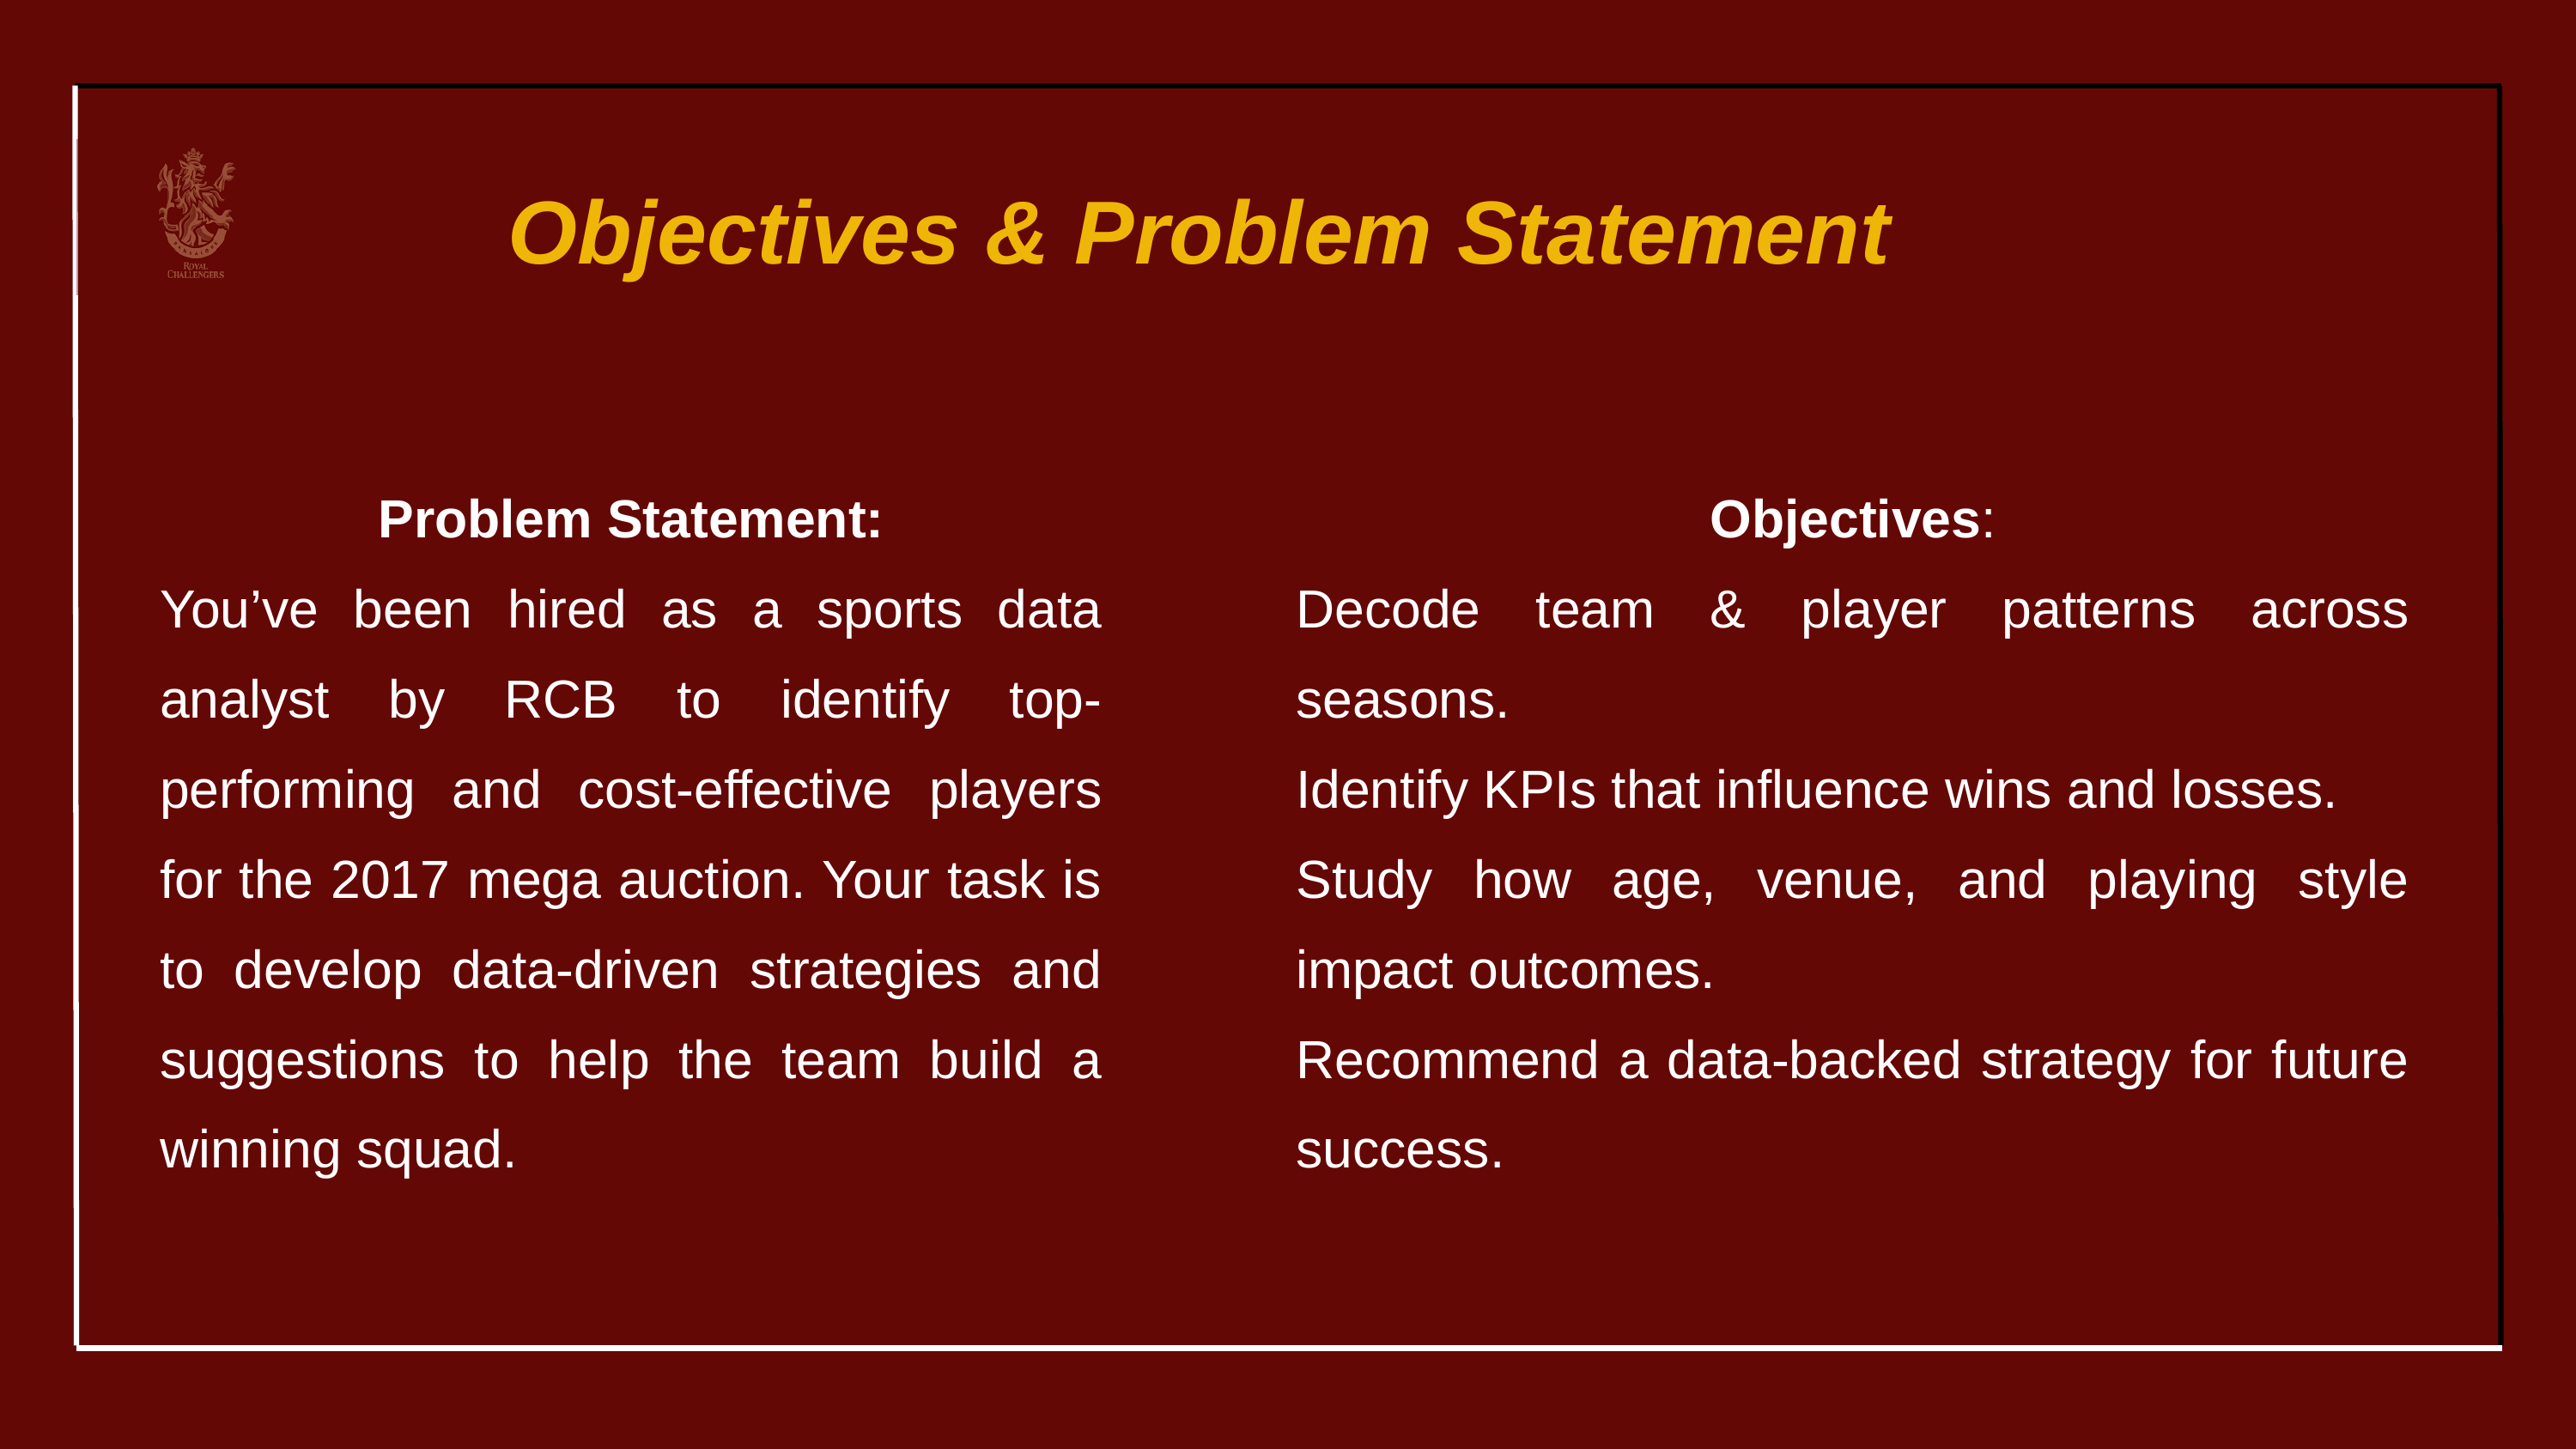

Objectives & Problem Statement

Problem Statement:
You’ve been hired as a sports data analyst by RCB to identify top-performing and cost-effective players for the 2017 mega auction. Your task is to develop data-driven strategies and suggestions to help the team build a winning squad.
Objectives:
Decode team & player patterns across seasons.
Identify KPIs that influence wins and losses.
Study how age, venue, and playing style impact outcomes.
Recommend a data-backed strategy for future success.